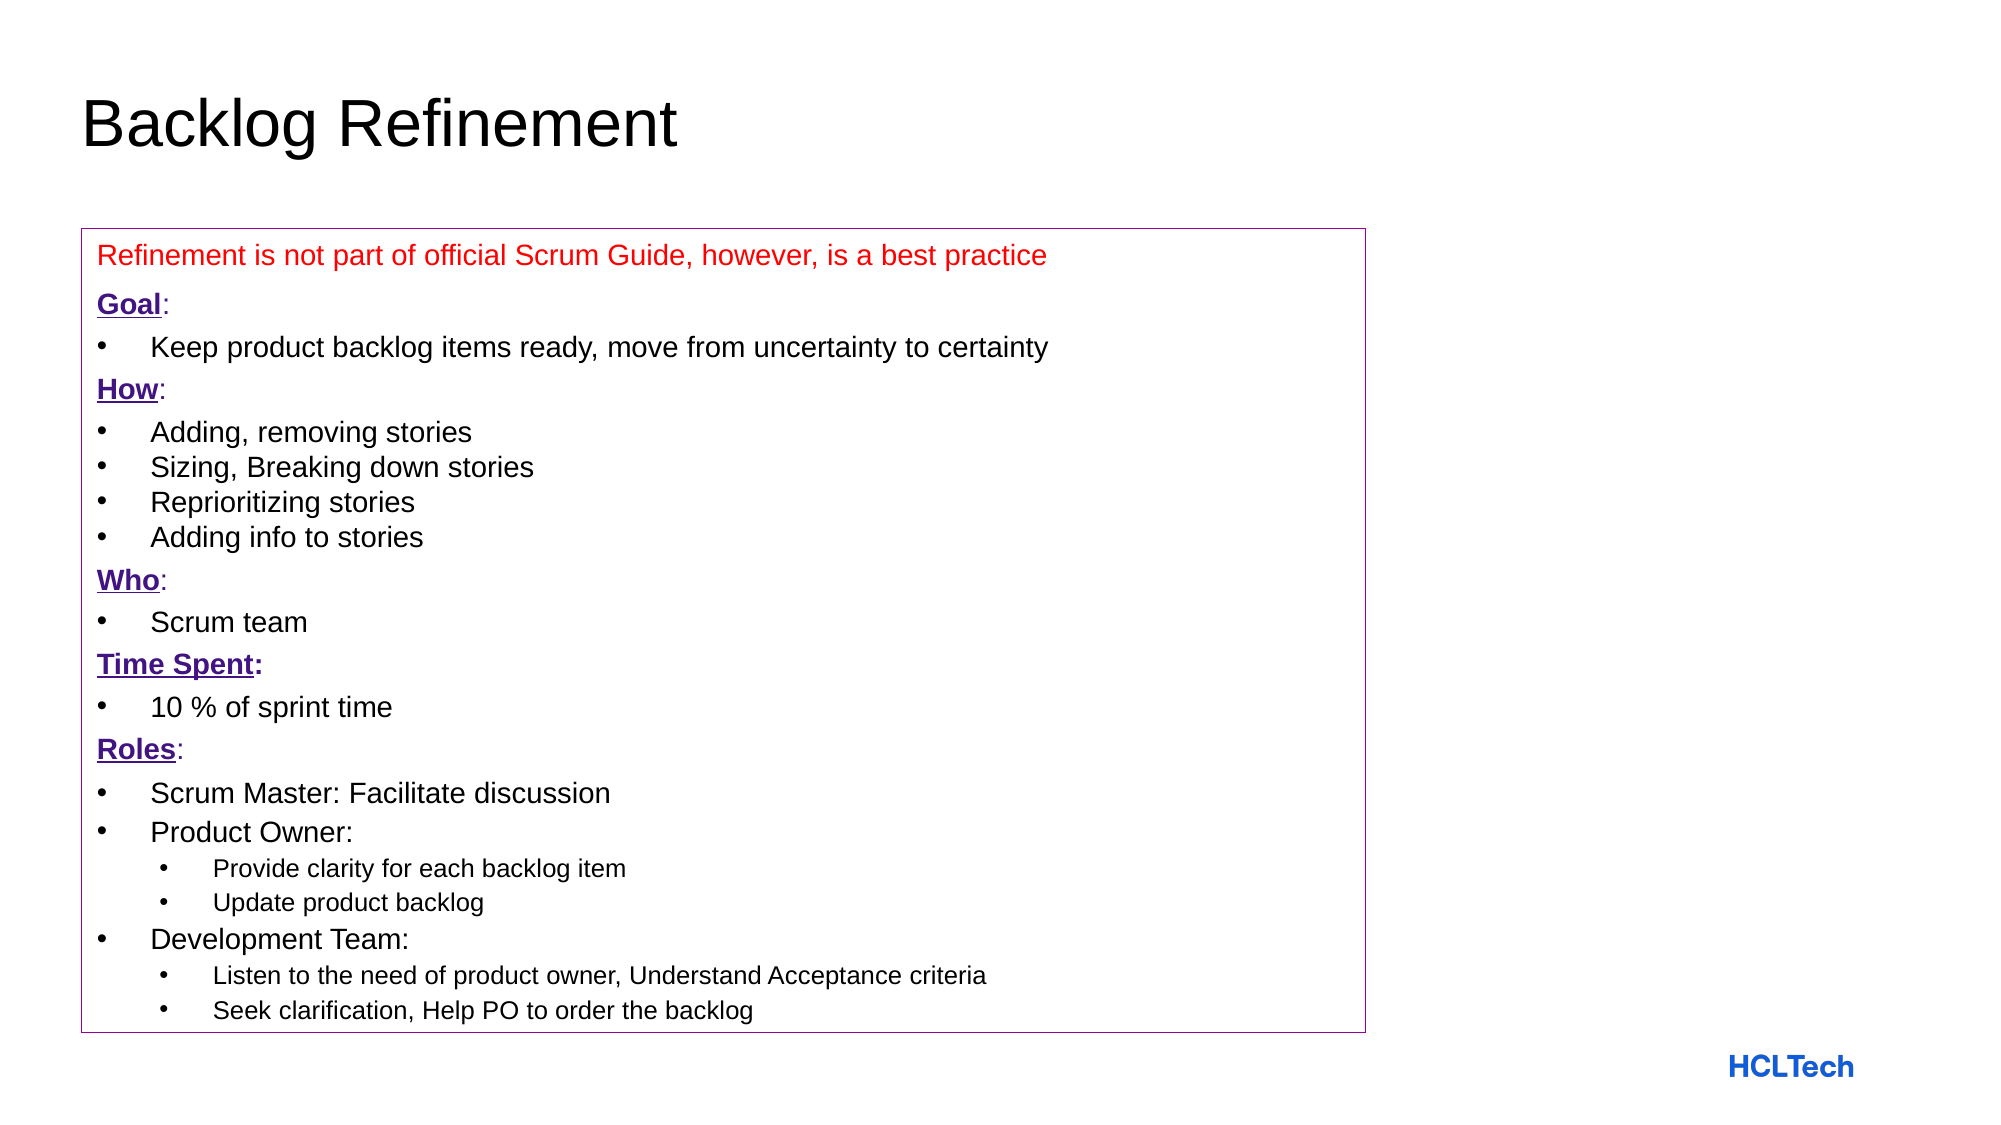

# Backlog Refinement
Refinement is not part of official Scrum Guide, however, is a best practice
Goal:
Keep product backlog items ready, move from uncertainty to certainty
How:
Adding, removing stories
Sizing, Breaking down stories
Reprioritizing stories
Adding info to stories
Who:
Scrum team
Time Spent:
10 % of sprint time
Roles:
Scrum Master: Facilitate discussion
Product Owner:
Provide clarity for each backlog item
Update product backlog
Development Team:
Listen to the need of product owner, Understand Acceptance criteria
Seek clarification, Help PO to order the backlog